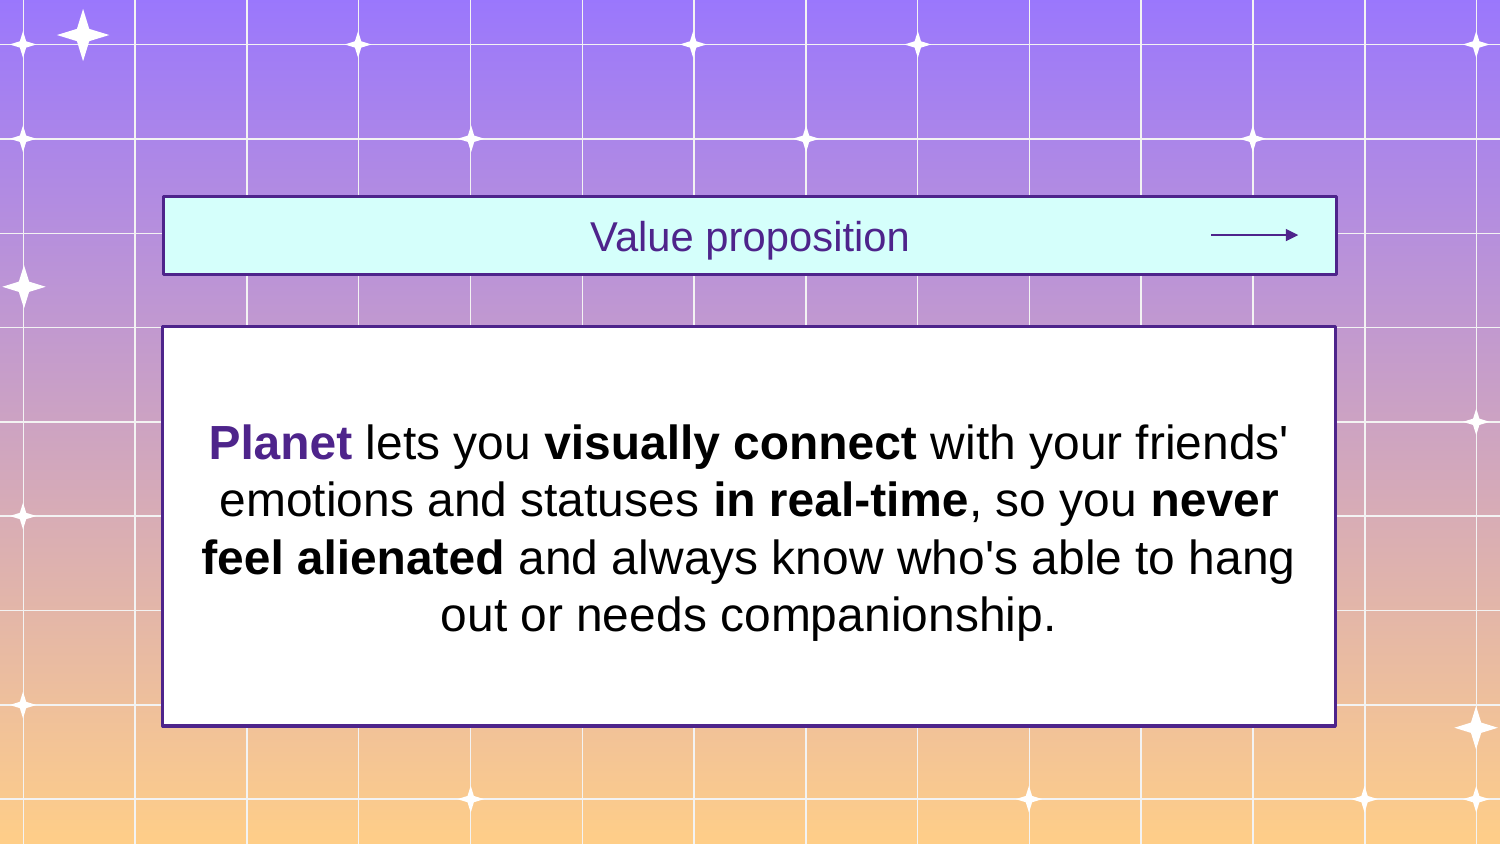

# Value proposition
Planet lets you visually connect with your friends' emotions and statuses in real-time, so you never feel alienated and always know who's able to hang out or needs companionship.